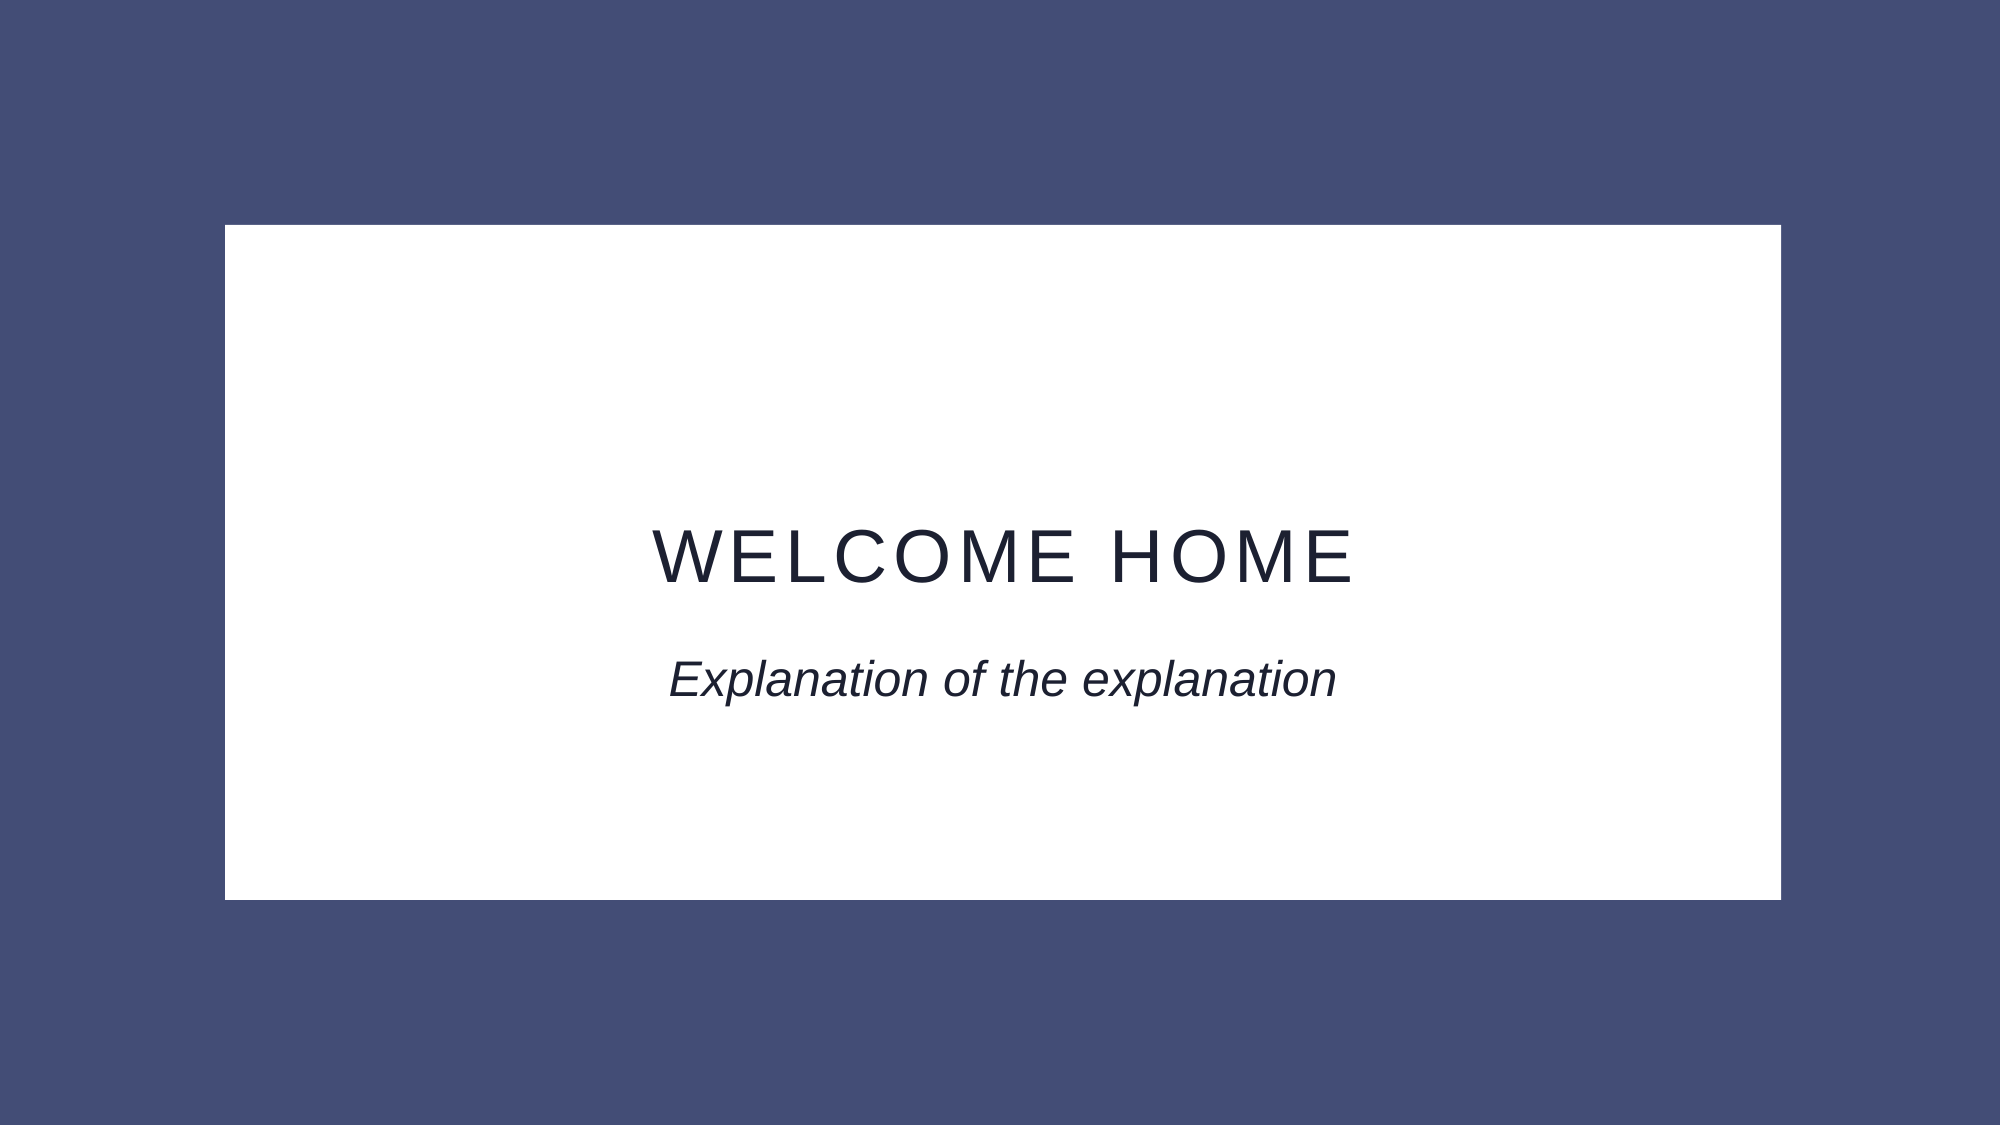

# Welcome home
Explanation of the explanation